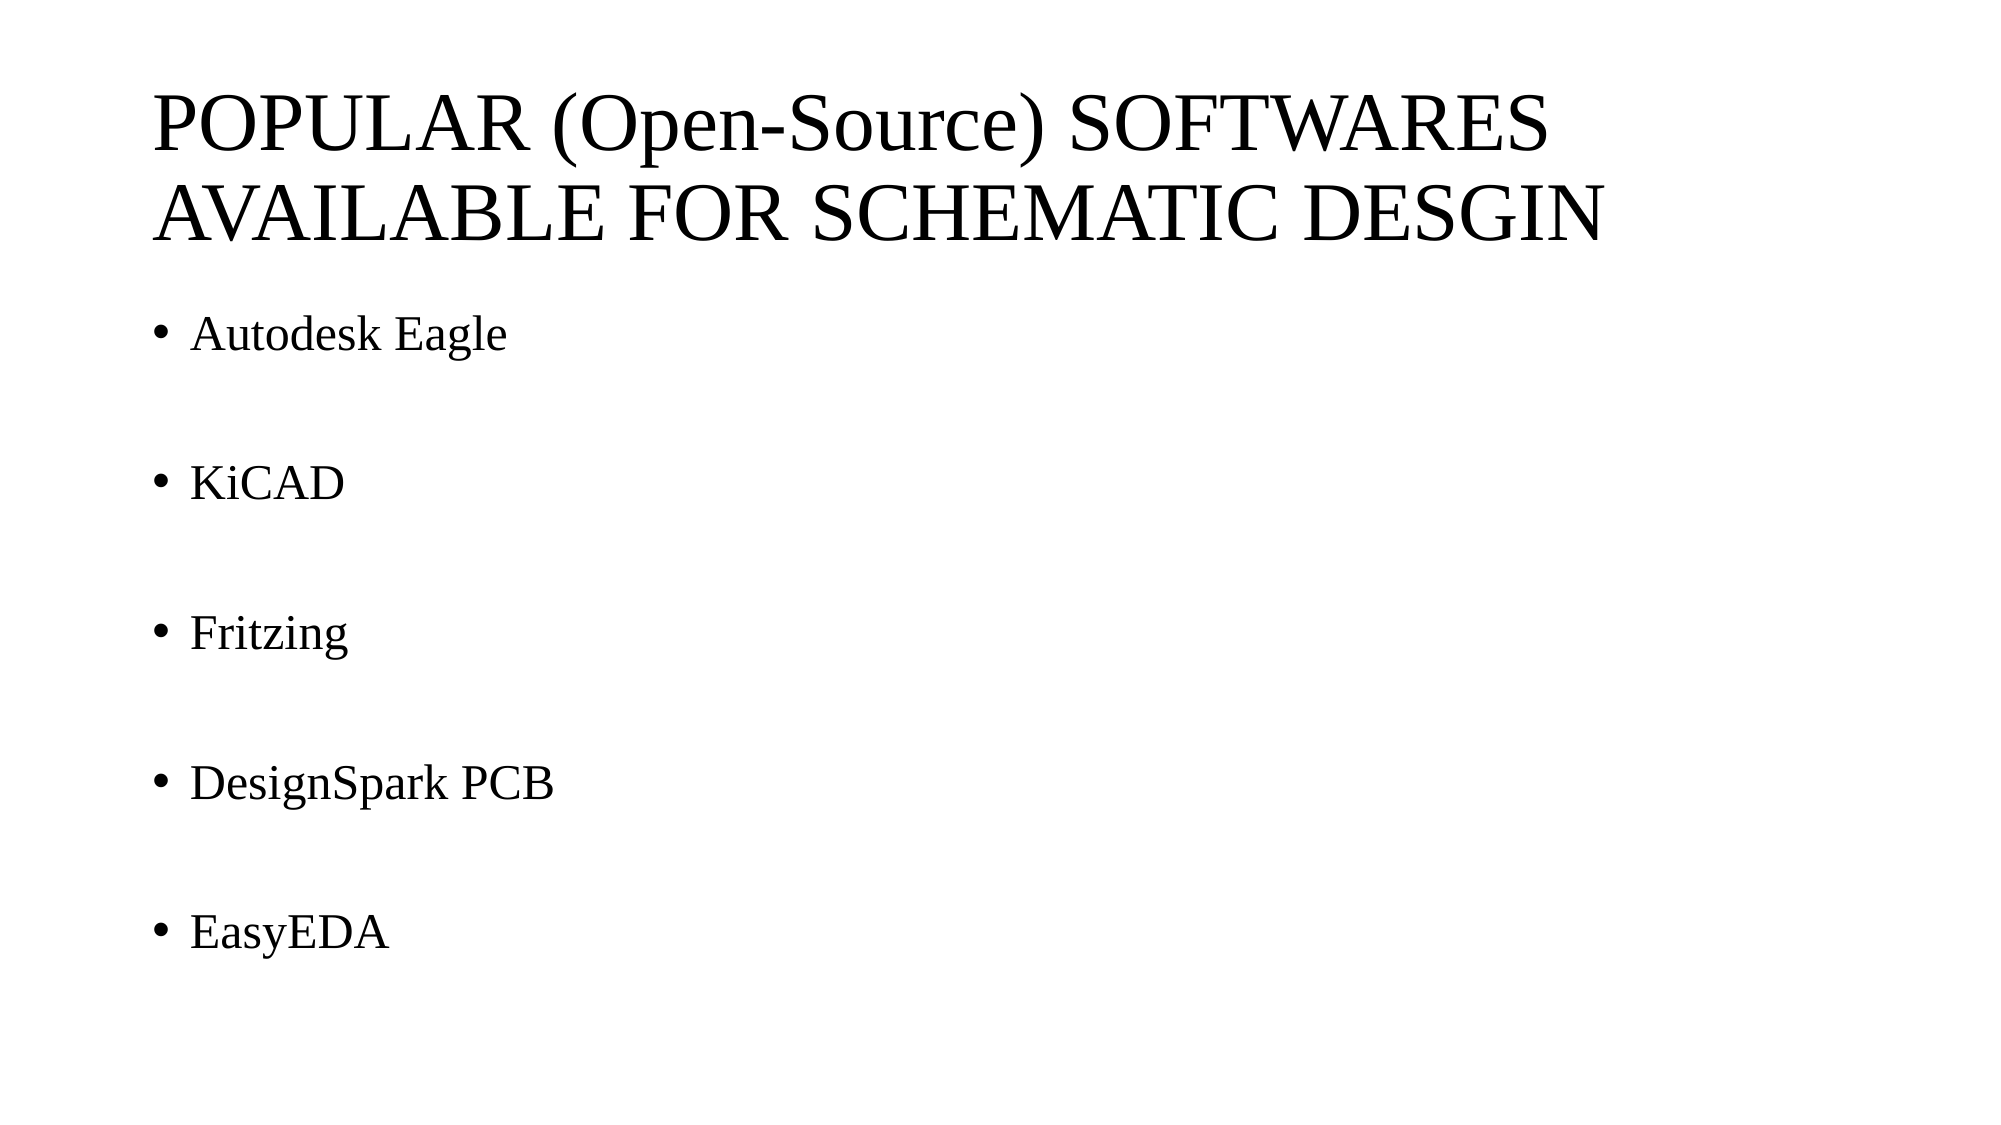

# POPULAR (Open-Source) SOFTWARES AVAILABLE FOR SCHEMATIC DESGIN
Autodesk Eagle

KiCAD

Fritzing

DesignSpark PCB

EasyEDA